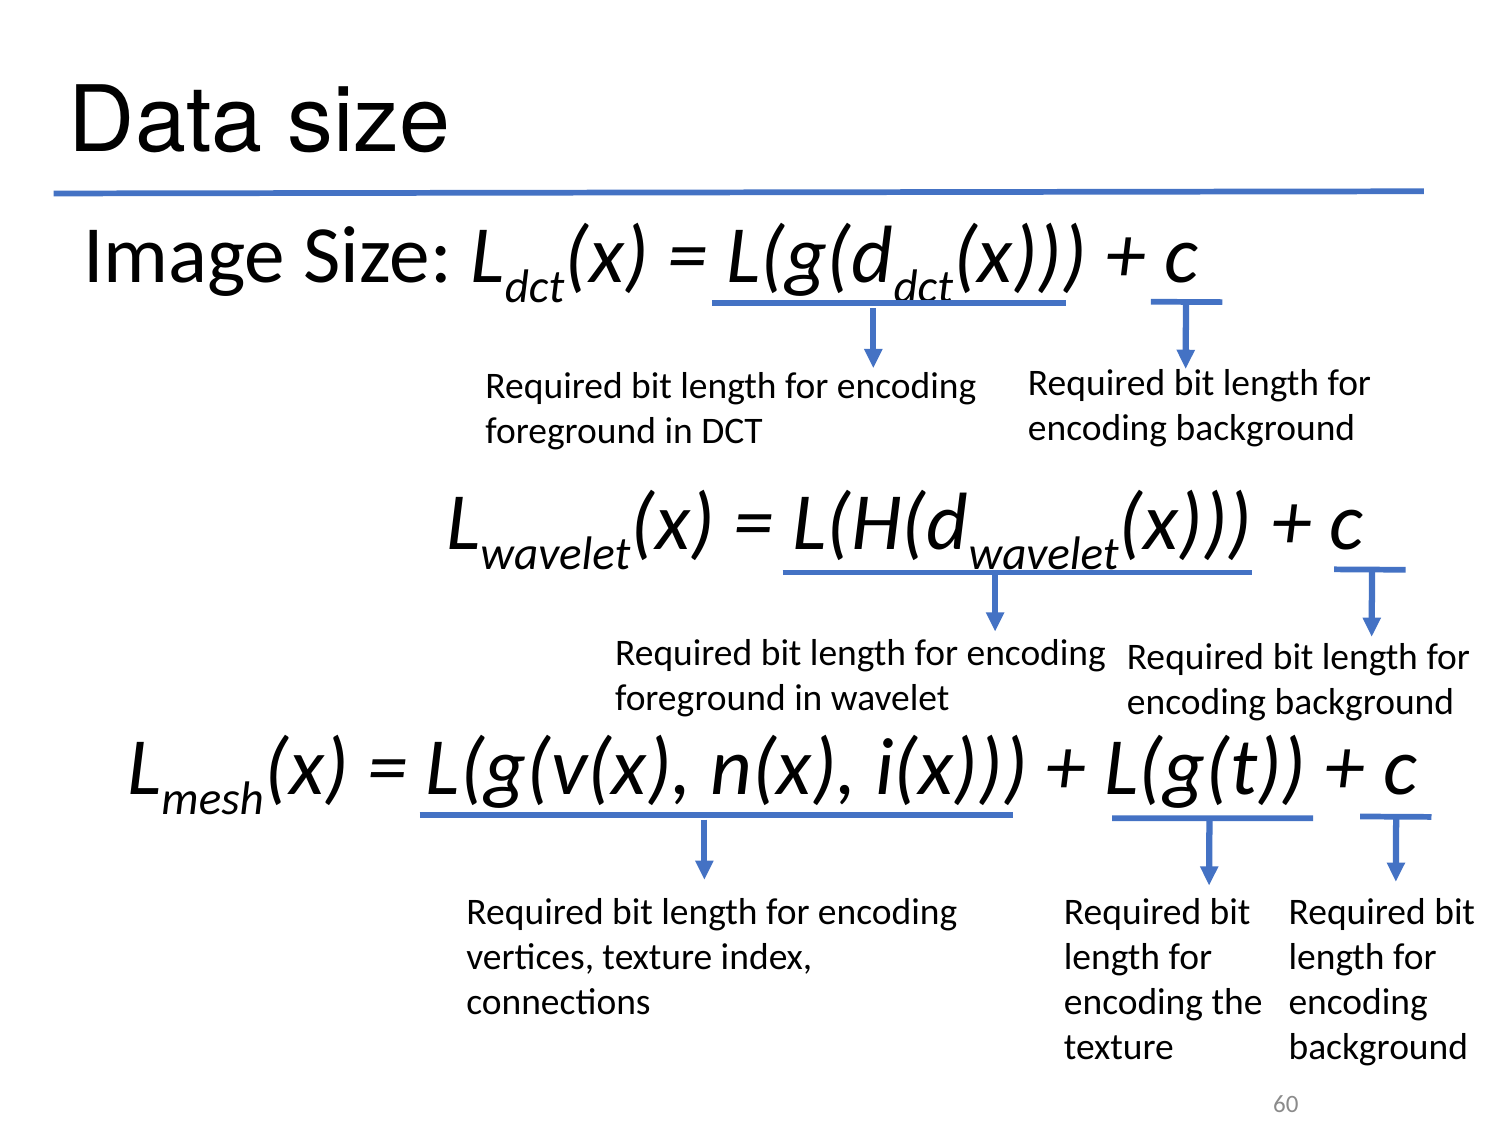

# Data size
Image Size: Ldct(x) = L(g(ddct(x))) + c
Required bit length for encoding background
Required bit length for encoding foreground in DCT
                     Lwavelet(x) = L(H(dwavelet(x))) + c
Required bit length for encoding foreground in wavelet
Required bit length for encoding background
                     Lmesh(x) = L(g(v(x), n(x), i(x))) + L(g(t)) + c
Required bit length for encoding vertices, texture index, connections
Required bit length for encoding background
Required bit length for encoding the texture
60